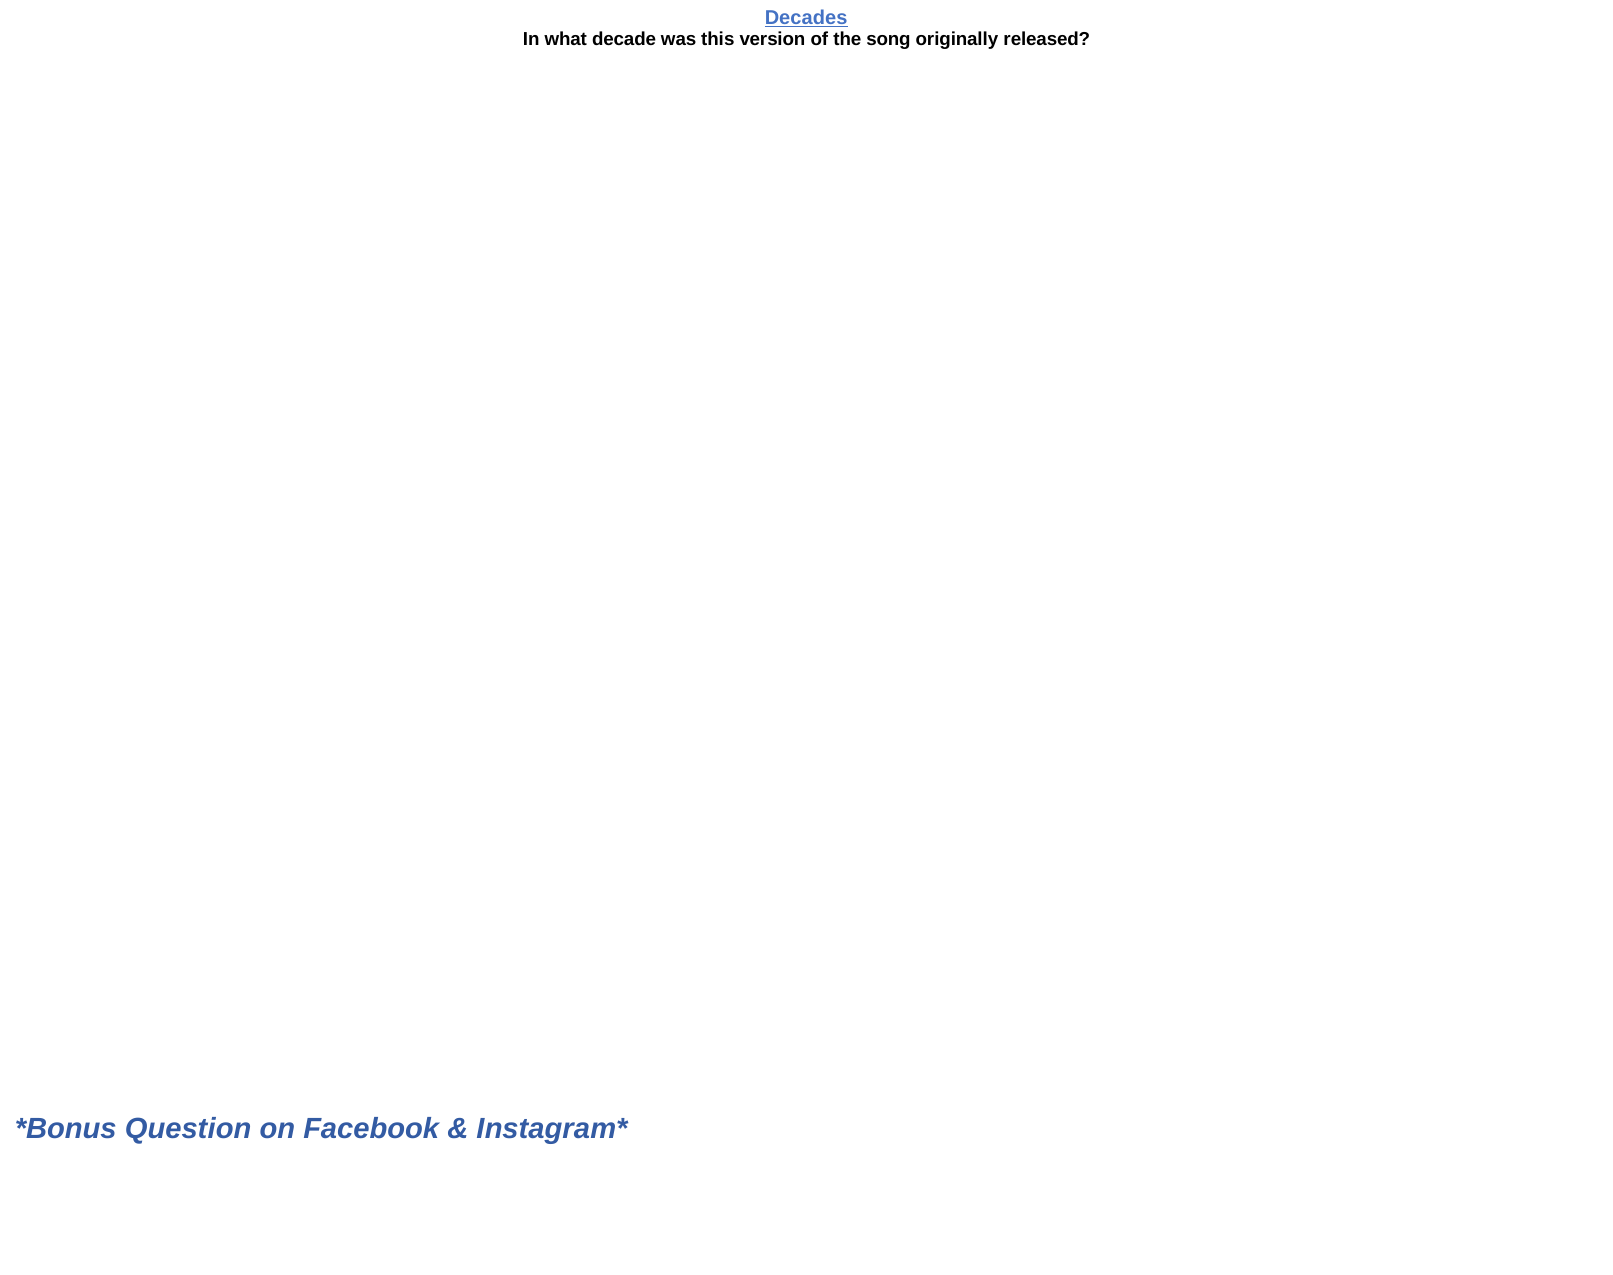

# Decades In what decade was this version of the song originally released?